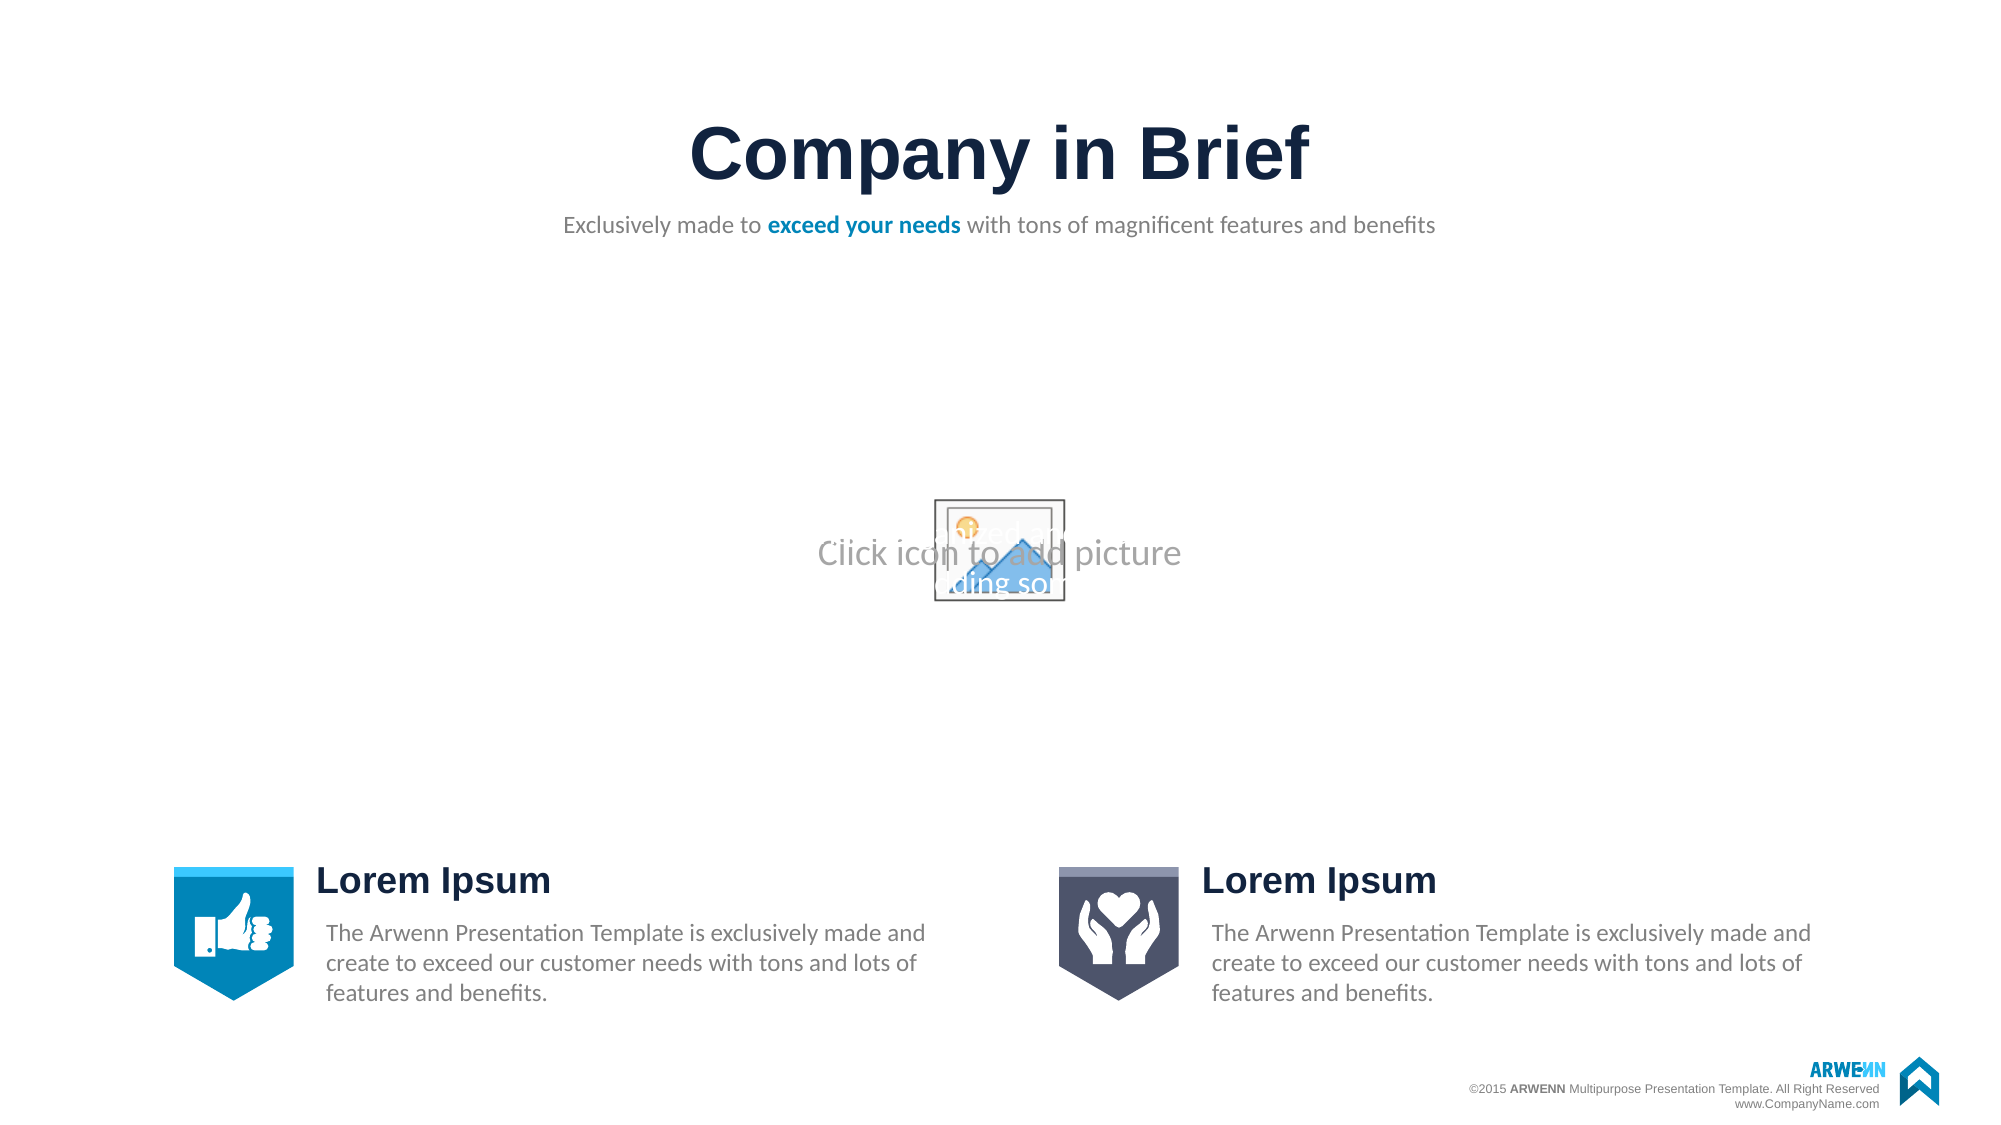

# Company in Brief
Exclusively made to exceed your needs with tons of magnificent features and benefits

The Arwenn Presentation Template is exclusively made and create to exceed our customer needs with tons and lots of features and benefits. We have organized and rearrange the Lorem ipsum just to make this Paragraph looks good by adding some English here and there.
Lorem Ipsum
Lorem Ipsum

The Arwenn Presentation Template is exclusively made and create to exceed our customer needs with tons and lots of features and benefits.
The Arwenn Presentation Template is exclusively made and create to exceed our customer needs with tons and lots of features and benefits.